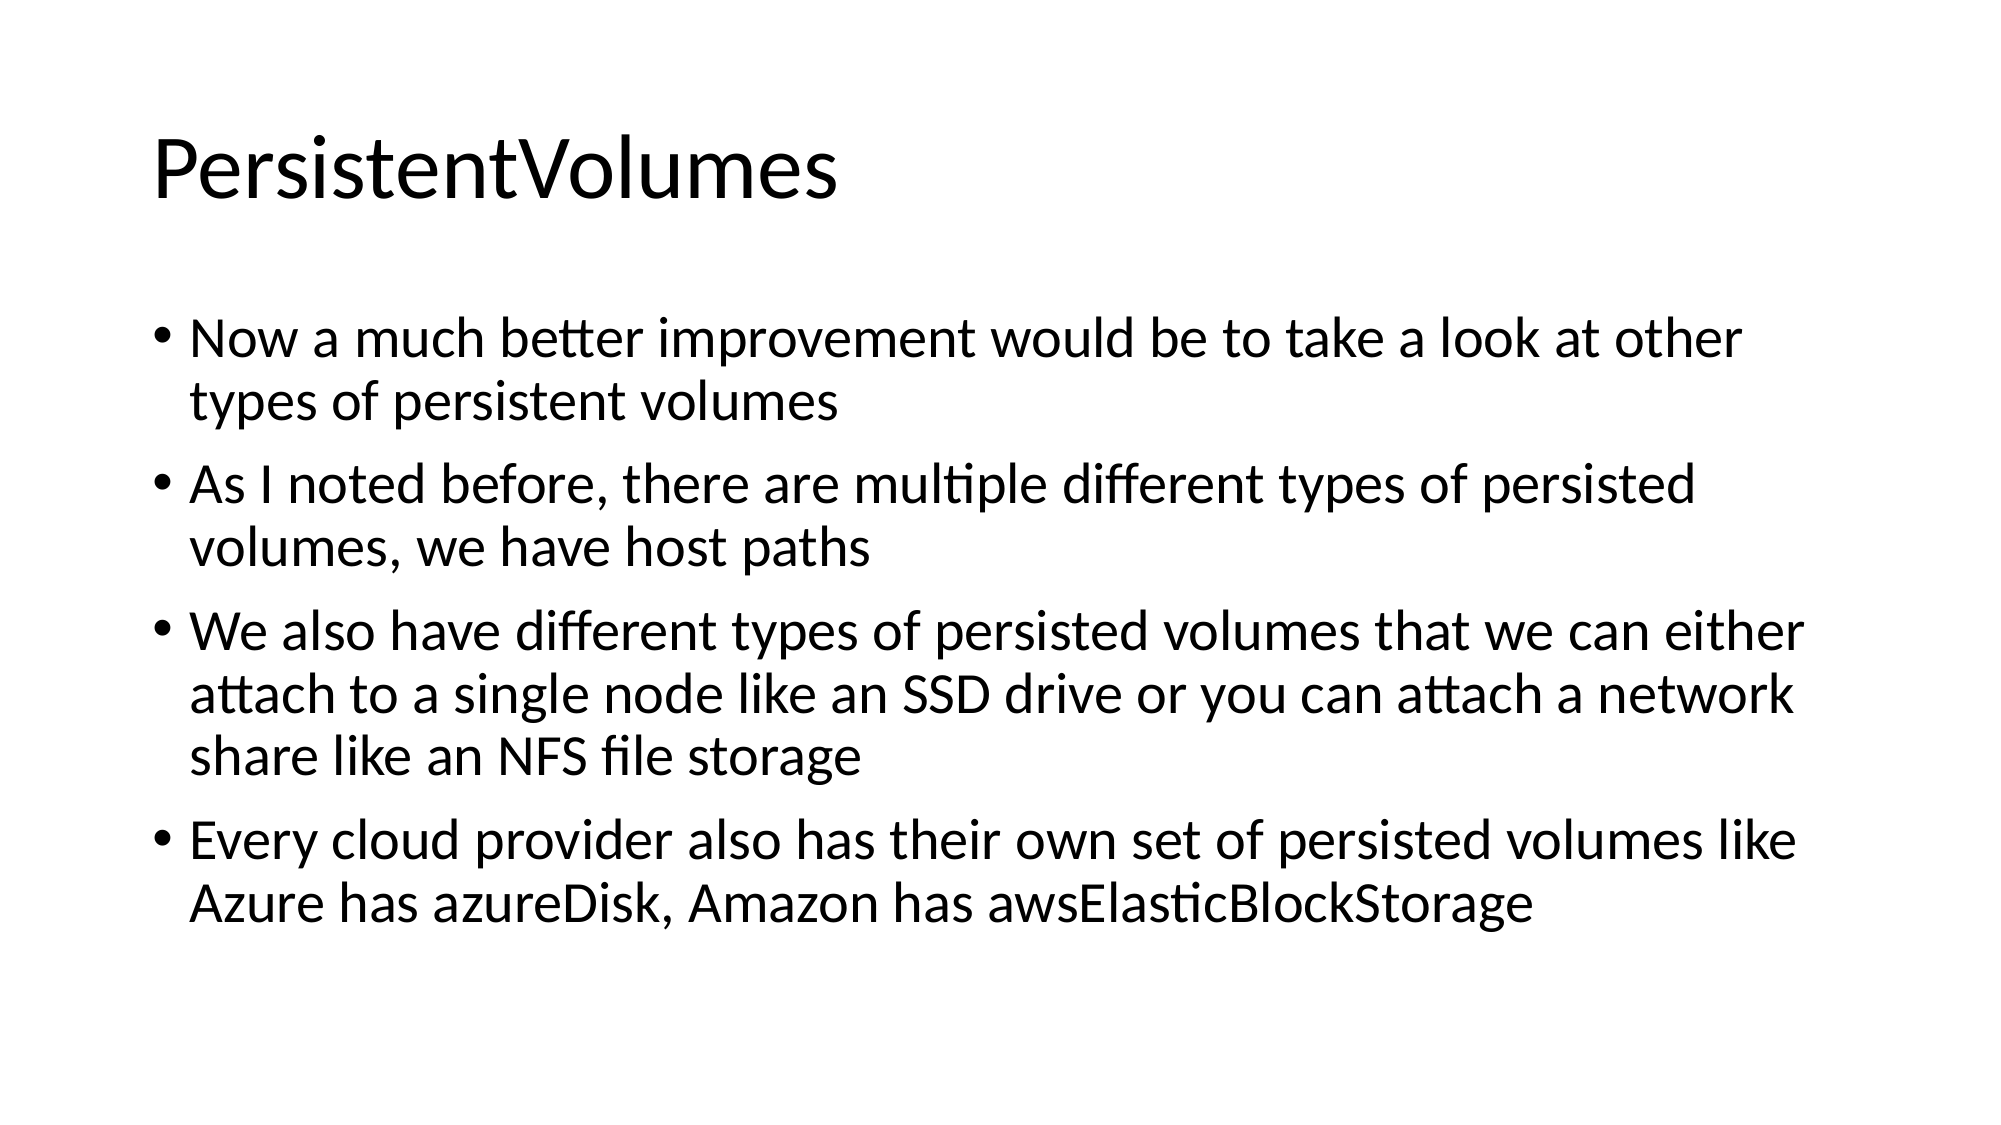

# PersistentVolumes
Now a much better improvement would be to take a look at other types of persistent volumes
As I noted before, there are multiple different types of persisted volumes, we have host paths
We also have different types of persisted volumes that we can either attach to a single node like an SSD drive or you can attach a network share like an NFS file storage
Every cloud provider also has their own set of persisted volumes like Azure has azureDisk, Amazon has awsElasticBlockStorage